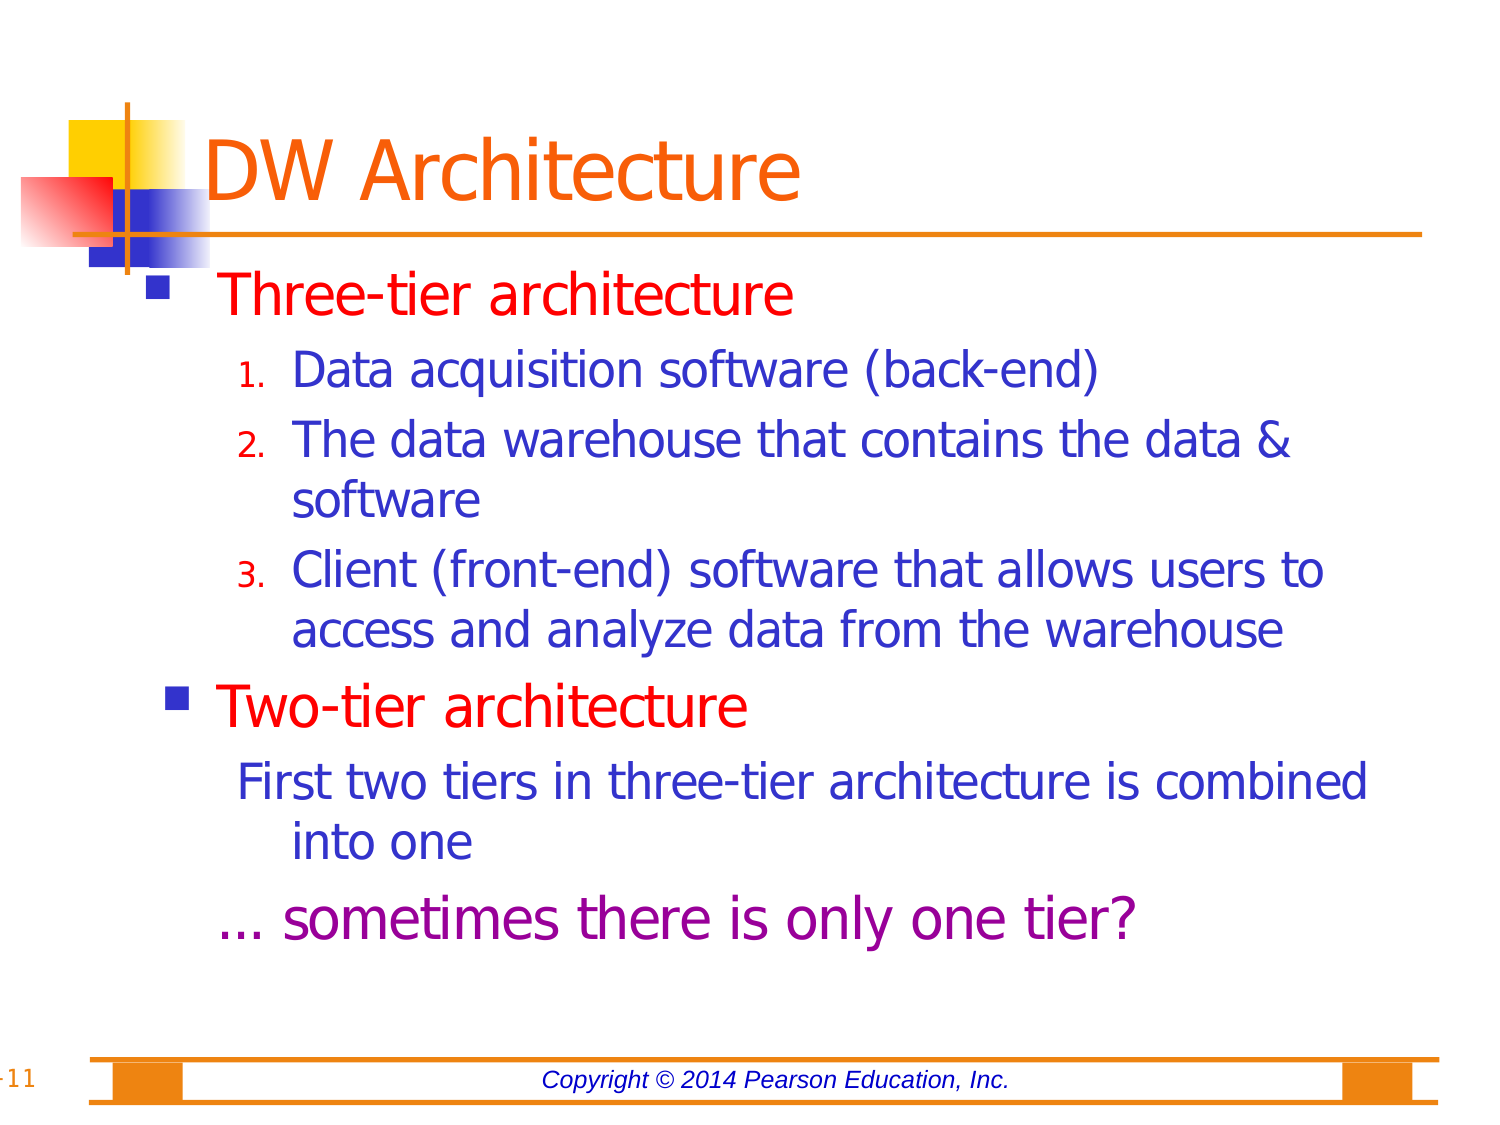

# DW Architecture
Three-tier architecture
Data acquisition software (back-end)
The data warehouse that contains the data & software
Client (front-end) software that allows users to access and analyze data from the warehouse
Two-tier architecture
First two tiers in three-tier architecture is combined into one
	… sometimes there is only one tier?